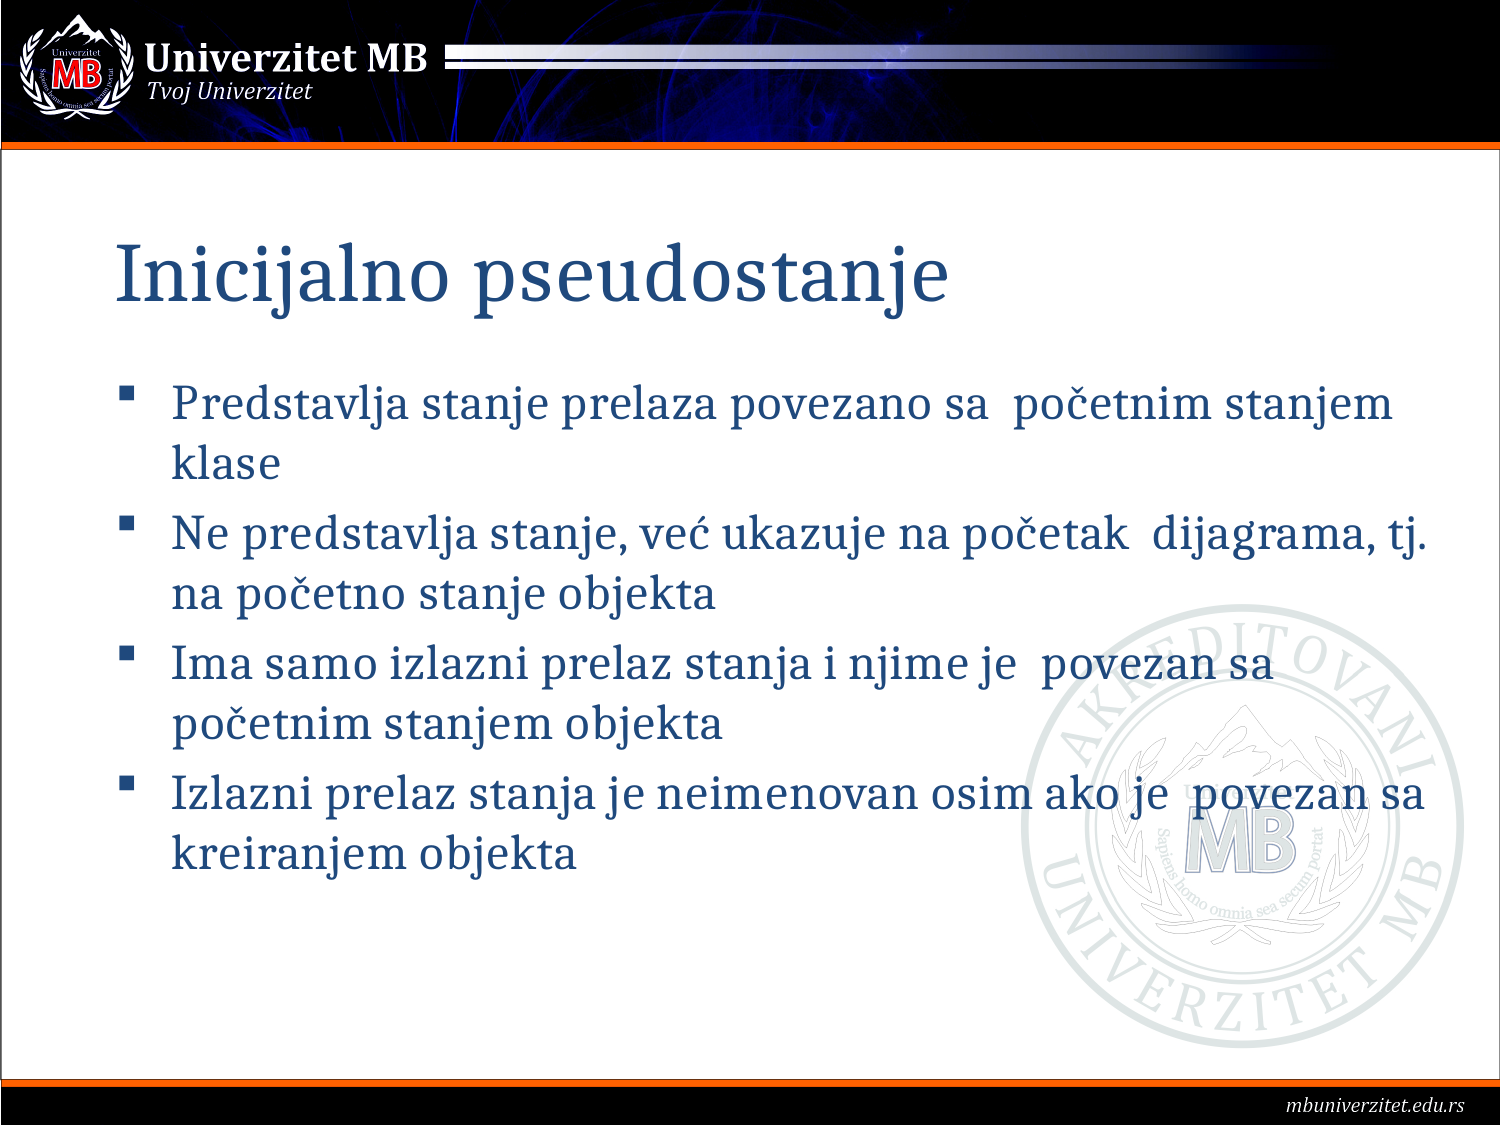

# Inicijalno pseudostanje
Predstavlja stanje prelaza povezano sa  početnim stanjem klase
Ne predstavlja stanje, već ukazuje na početak  dijagrama, tj. na početno stanje objekta
Ima samo izlazni prelaz stanja i njime je  povezan sa početnim stanjem objekta
Izlazni prelaz stanja je neimenovan osim ako je  povezan sa kreiranjem objekta